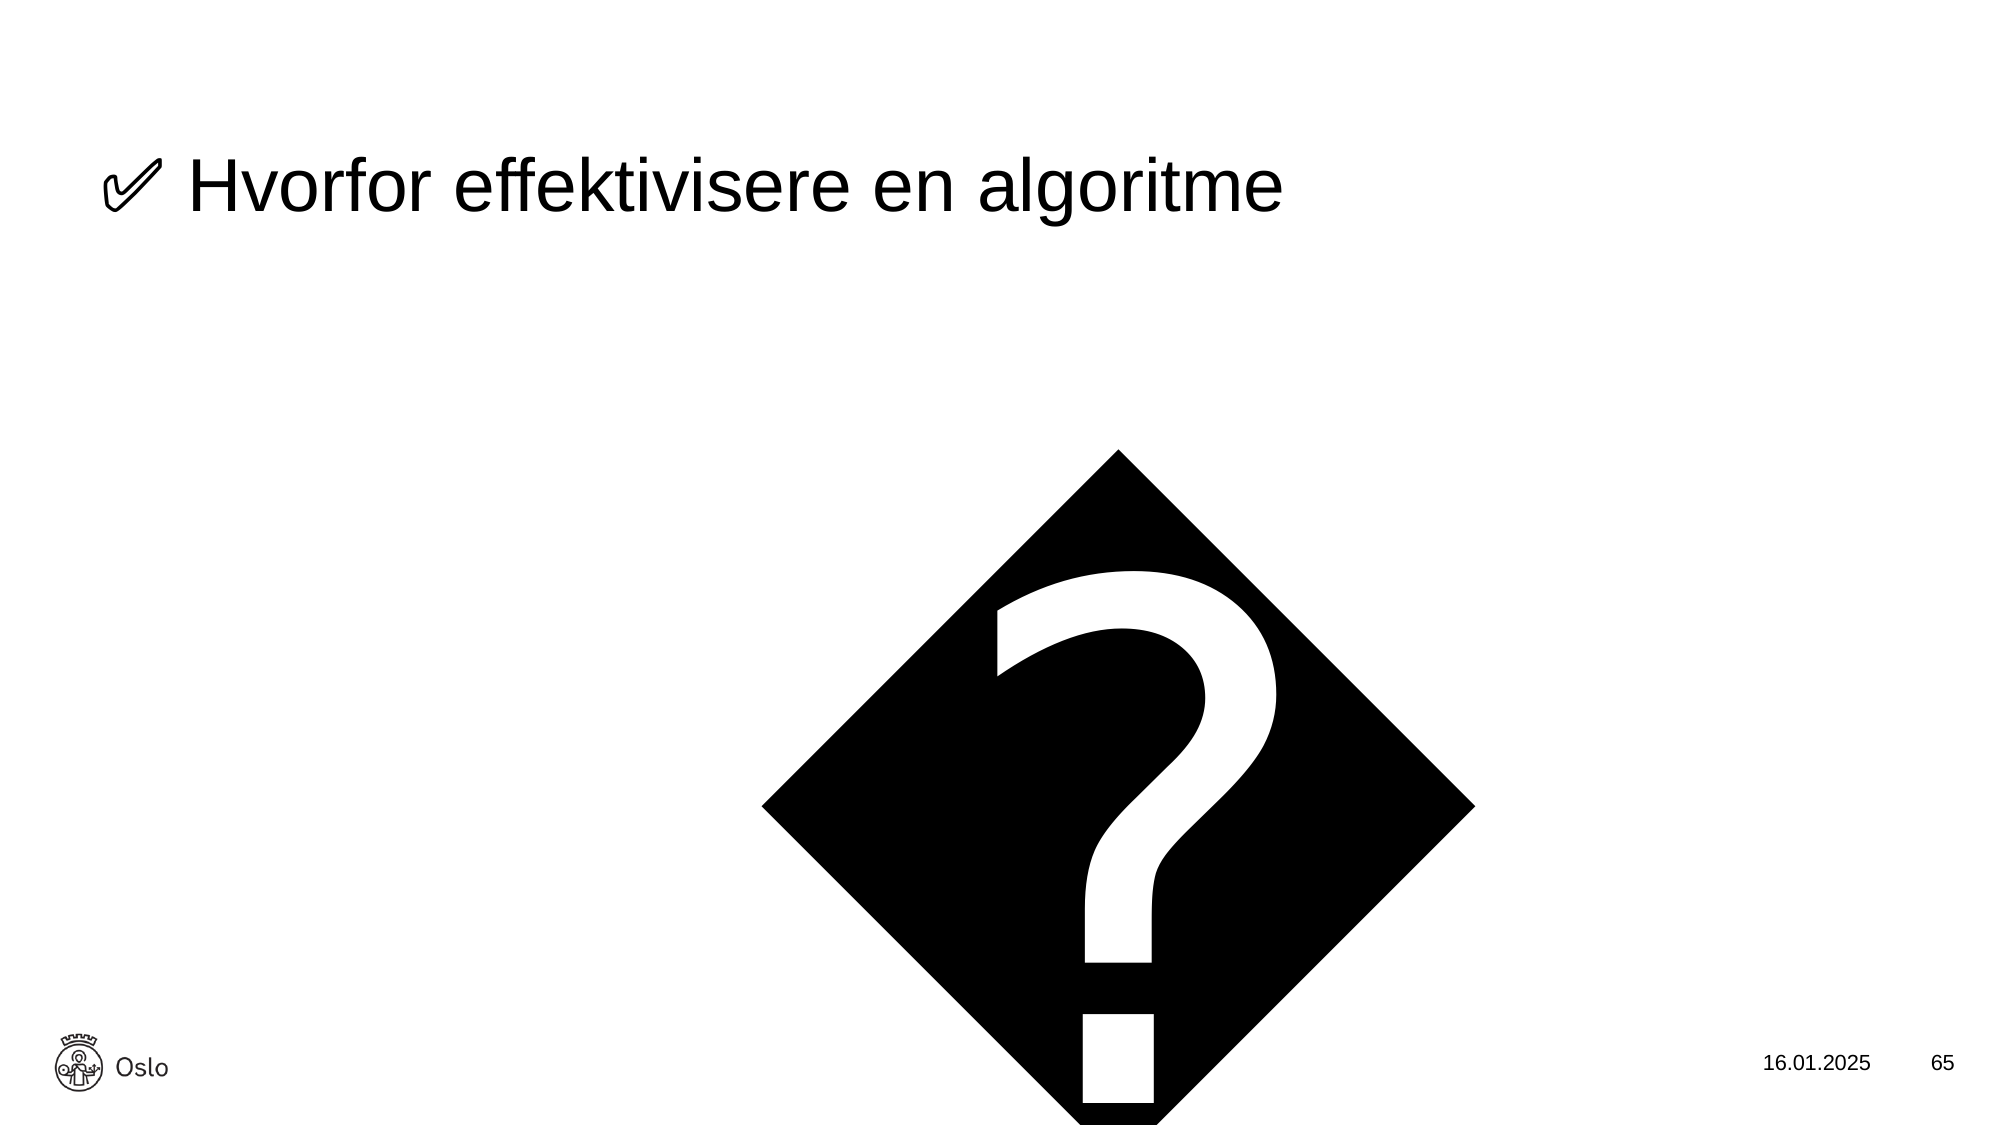

✅ Hvorfor effektivisere en algoritme
# 💪
16.01.2025
65